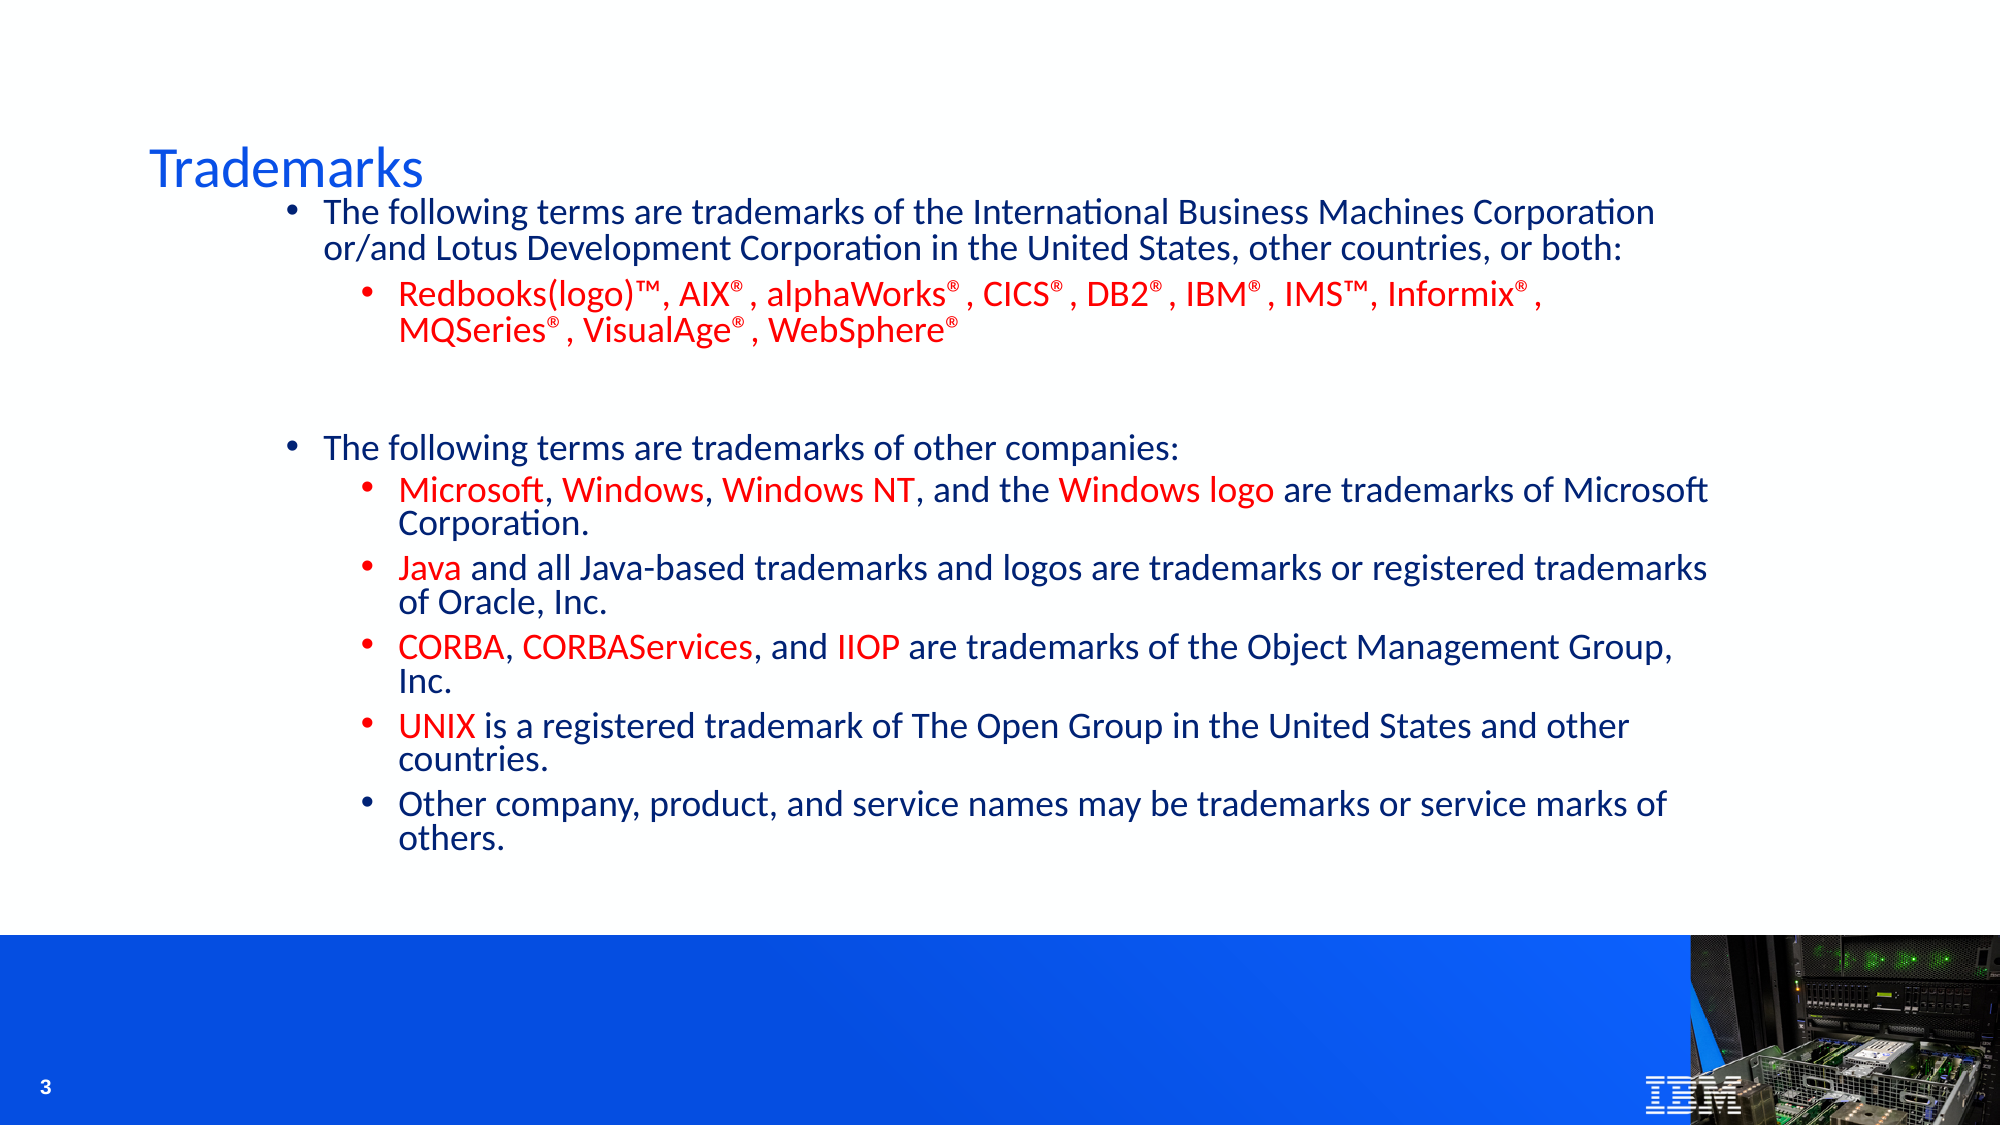

# Trademarks
The following terms are trademarks of the International Business Machines Corporation or/and Lotus Development Corporation in the United States, other countries, or both:
Redbooks(logo)™, AIX®, alphaWorks®, CICS®, DB2®, IBM®, IMS™, Informix®, MQSeries®, VisualAge®, WebSphere®

The following terms are trademarks of other companies:
Microsoft, Windows, Windows NT, and the Windows logo are trademarks of Microsoft Corporation.
Java and all Java-based trademarks and logos are trademarks or registered trademarks of Oracle, Inc.
CORBA, CORBAServices, and IIOP are trademarks of the Object Management Group, Inc.
UNIX is a registered trademark of The Open Group in the United States and other countries.
Other company, product, and service names may be trademarks or service marks of others.
3